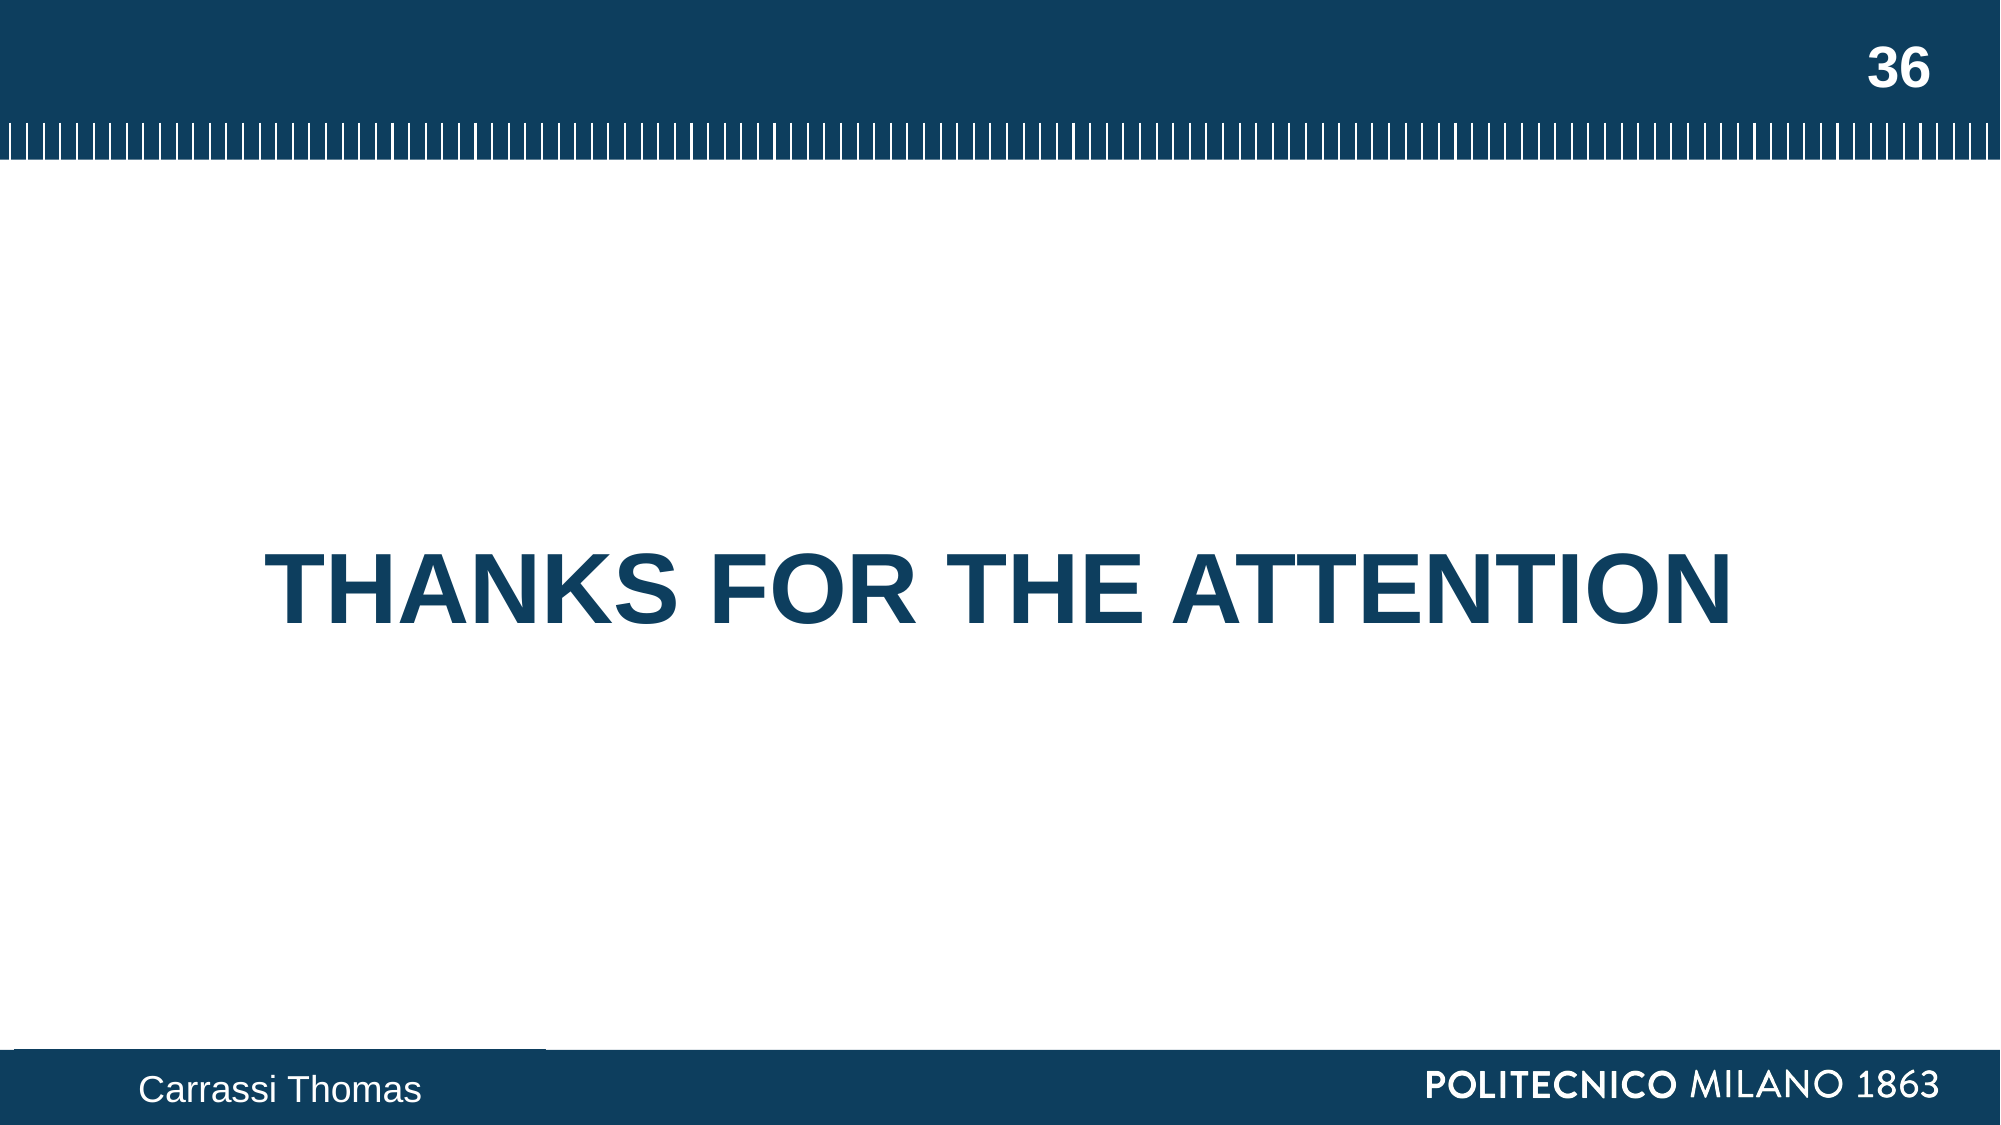

36
#
THANKS FOR THE ATTENTION
Carrassi Thomas